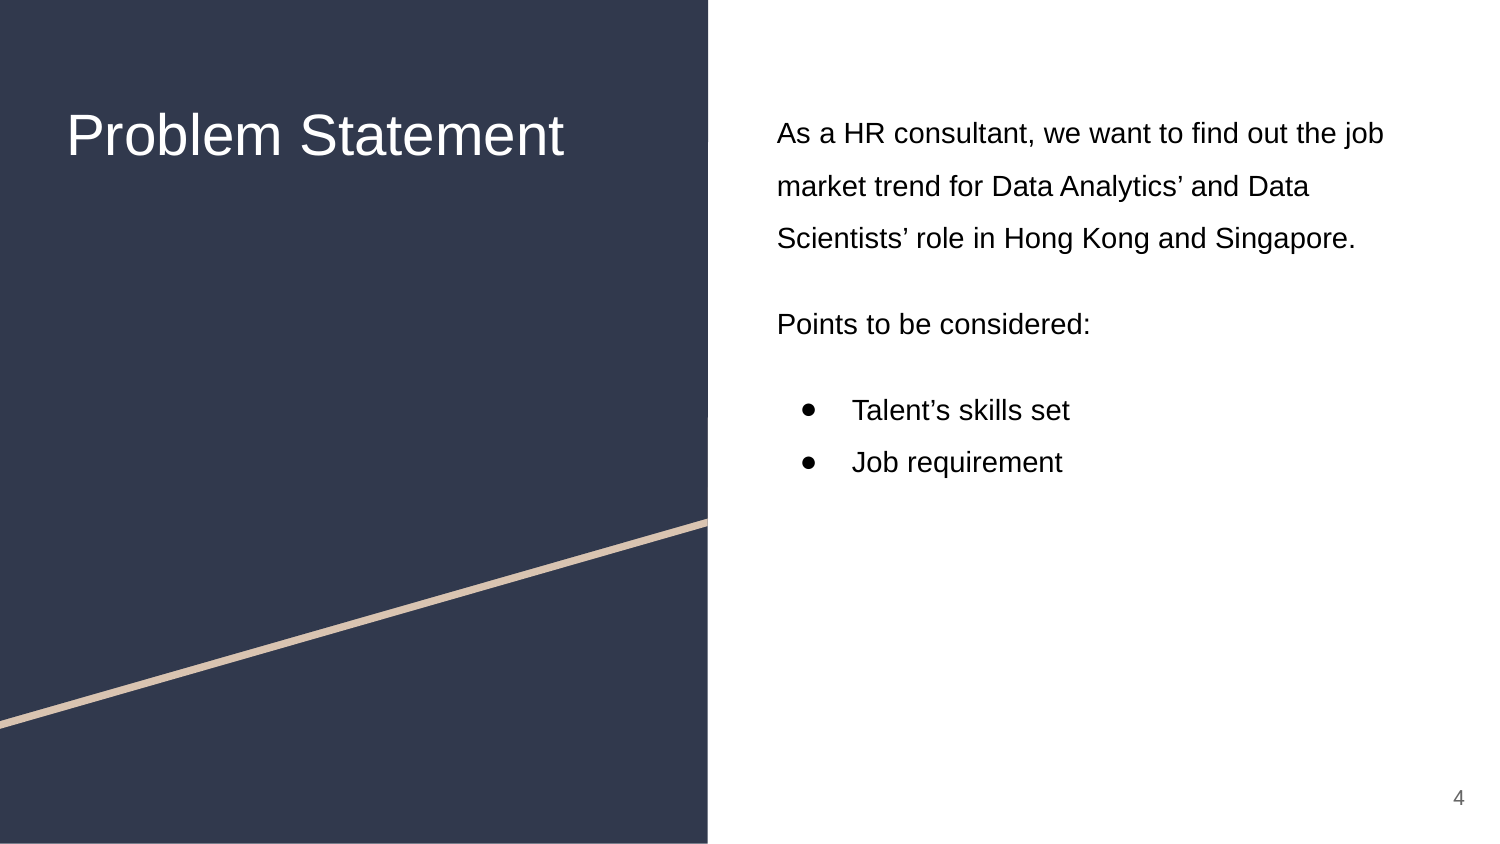

# Problem Statement
As a HR consultant, we want to find out the job market trend for Data Analytics’ and Data Scientists’ role in Hong Kong and Singapore.
Points to be considered:
Talent’s skills set
Job requirement

4